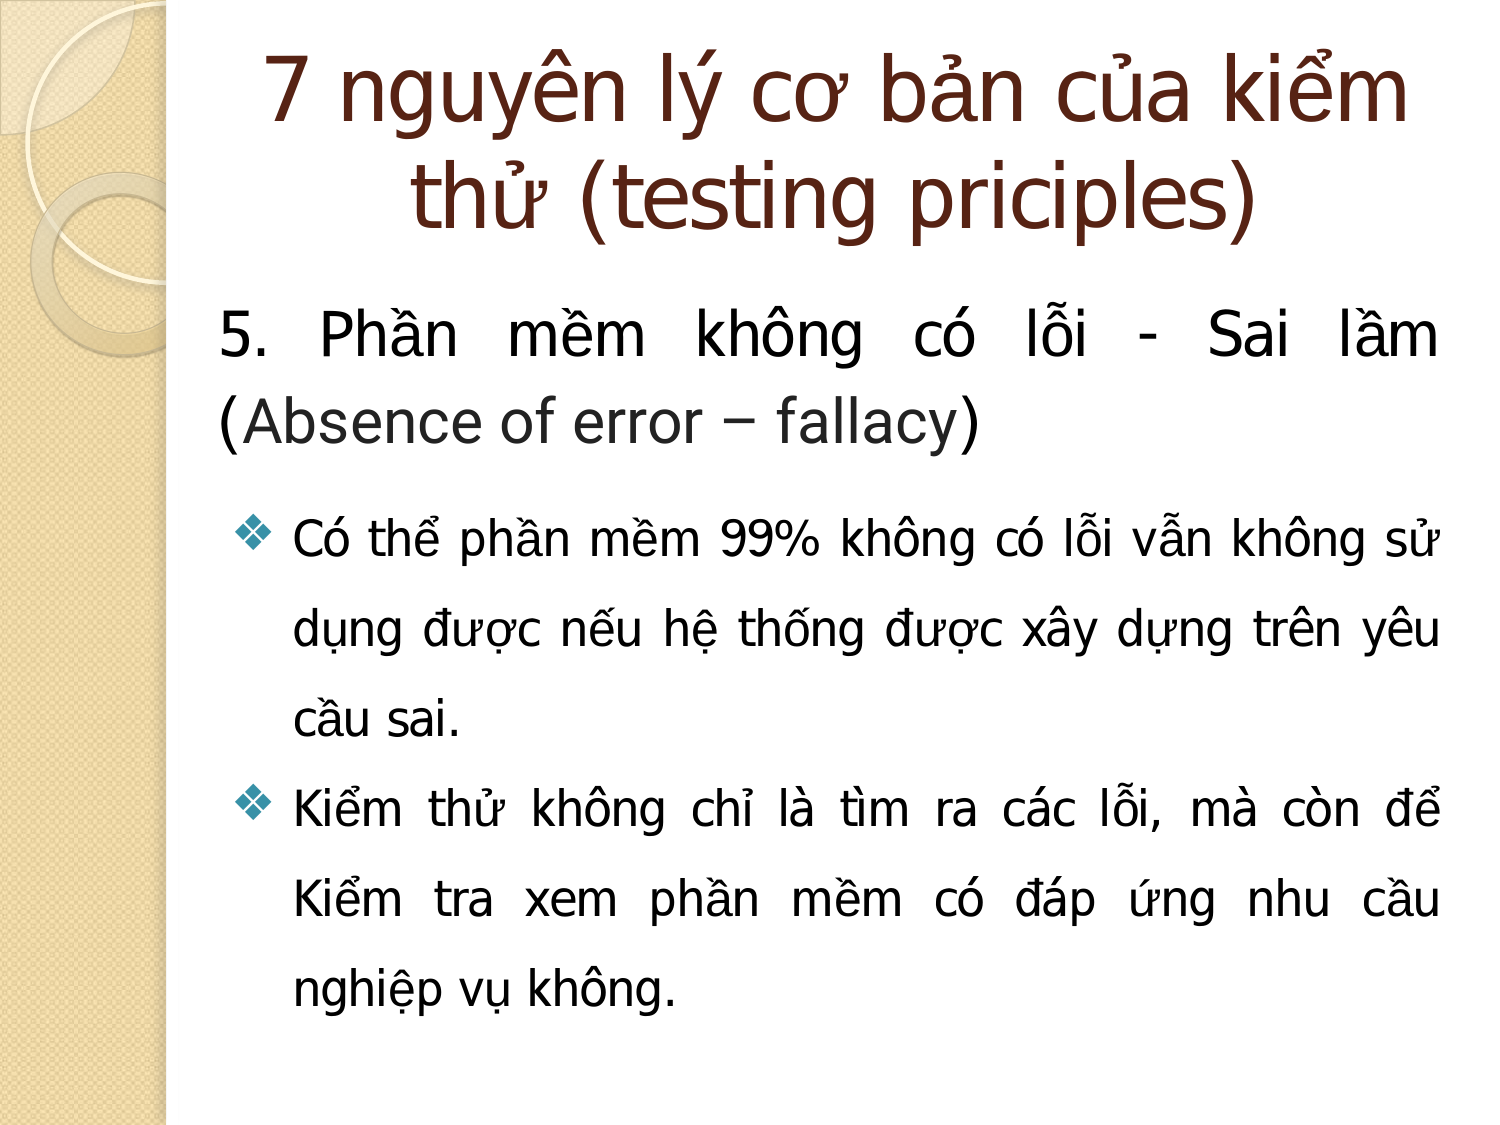

# 7 nguyên lý cơ bản của kiểm thử (testing priciples)

5. Phần mềm không có lỗi - Sai lầm (Absence of error – fallacy)
Có thể phần mềm 99% không có lỗi vẫn không sử dụng được nếu hệ thống được xây dựng trên yêu cầu sai.
Kiểm thử không chỉ là tìm ra các lỗi, mà còn để Kiểm tra xem phần mềm có đáp ứng nhu cầu nghiệp vụ không.